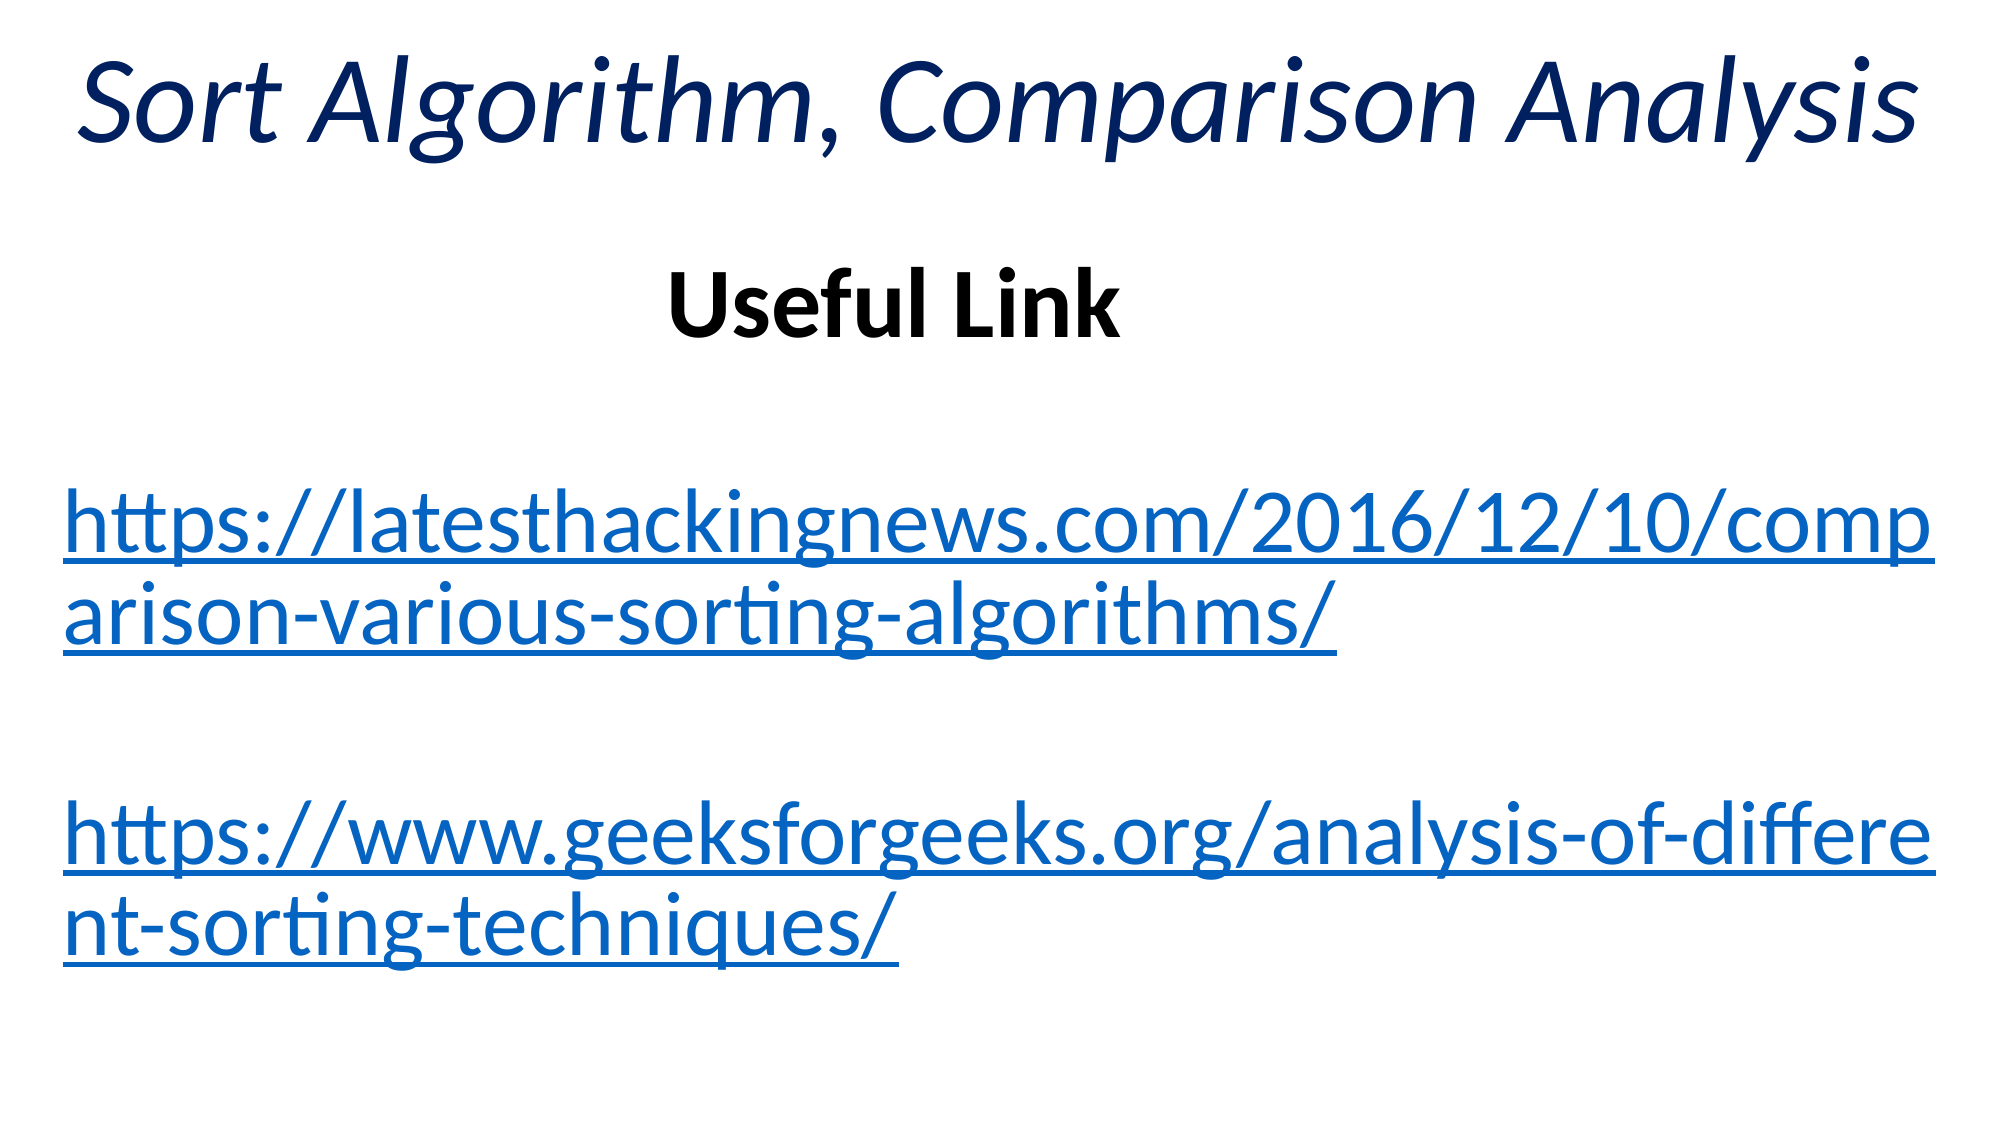

# Sort Algorithm, Comparison Analysis

Useful Link

https://latesthackingnews.com/2016/12/10/comparison-various-sorting-algorithms/

https://www.geeksforgeeks.org/analysis-of-different-sorting-techniques/